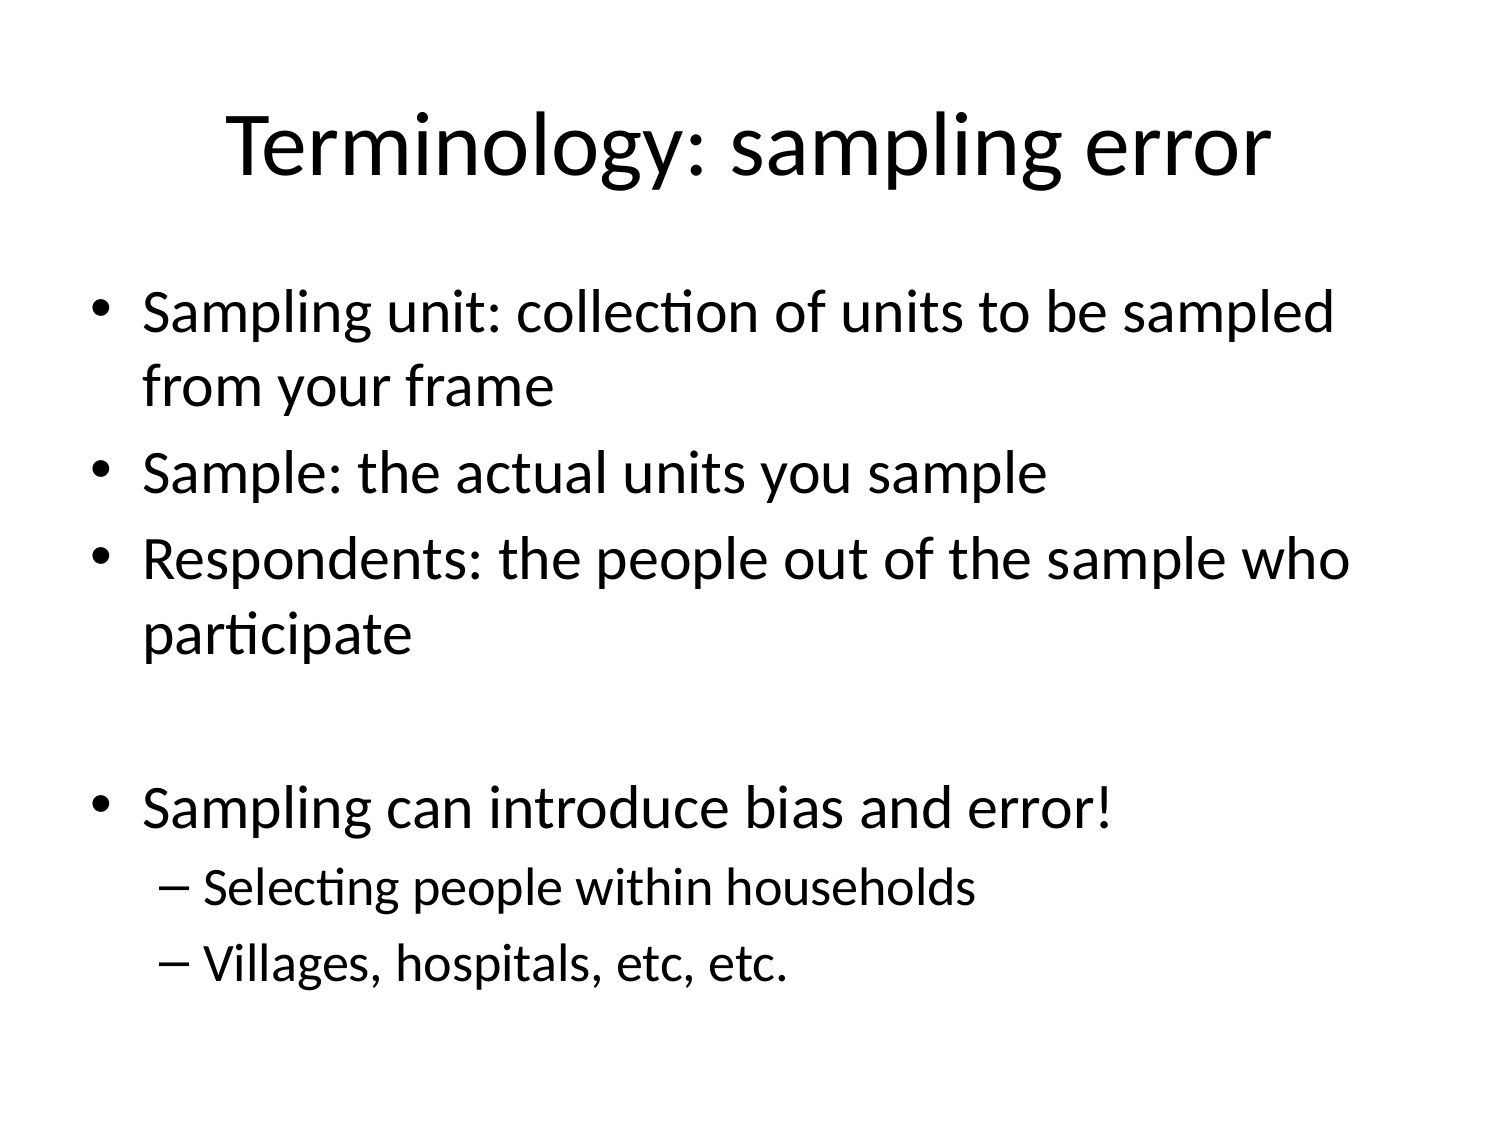

# Terminology: sampling error
Sampling unit: collection of units to be sampled from your frame
Sample: the actual units you sample
Respondents: the people out of the sample who participate

Sampling can introduce bias and error!
Selecting people within households
Villages, hospitals, etc, etc.